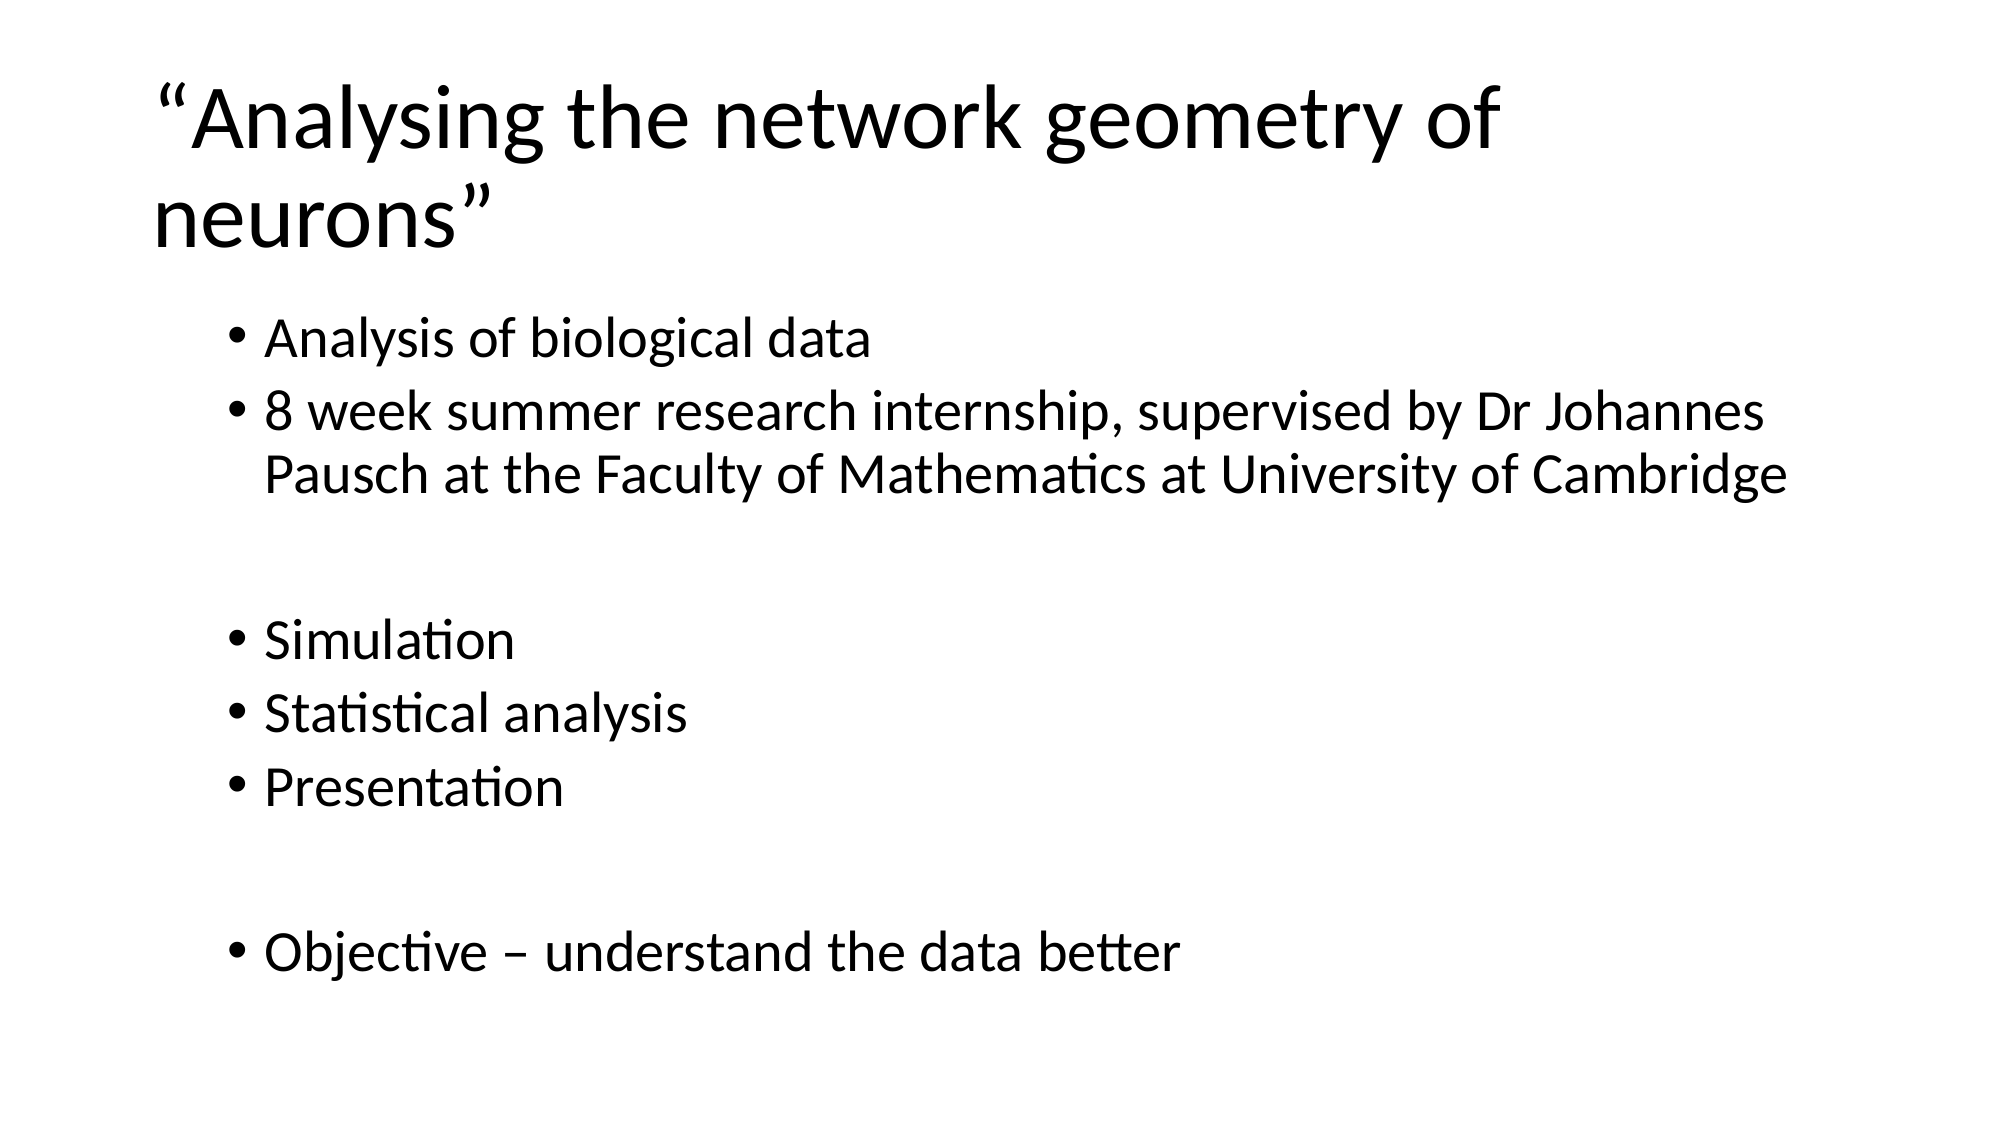

# “Analysing the network geometry of neurons”
Analysis of biological data
8 week summer research internship, supervised by Dr Johannes Pausch at the Faculty of Mathematics at University of Cambridge

Simulation
Statistical analysis
Presentation

Objective – understand the data better